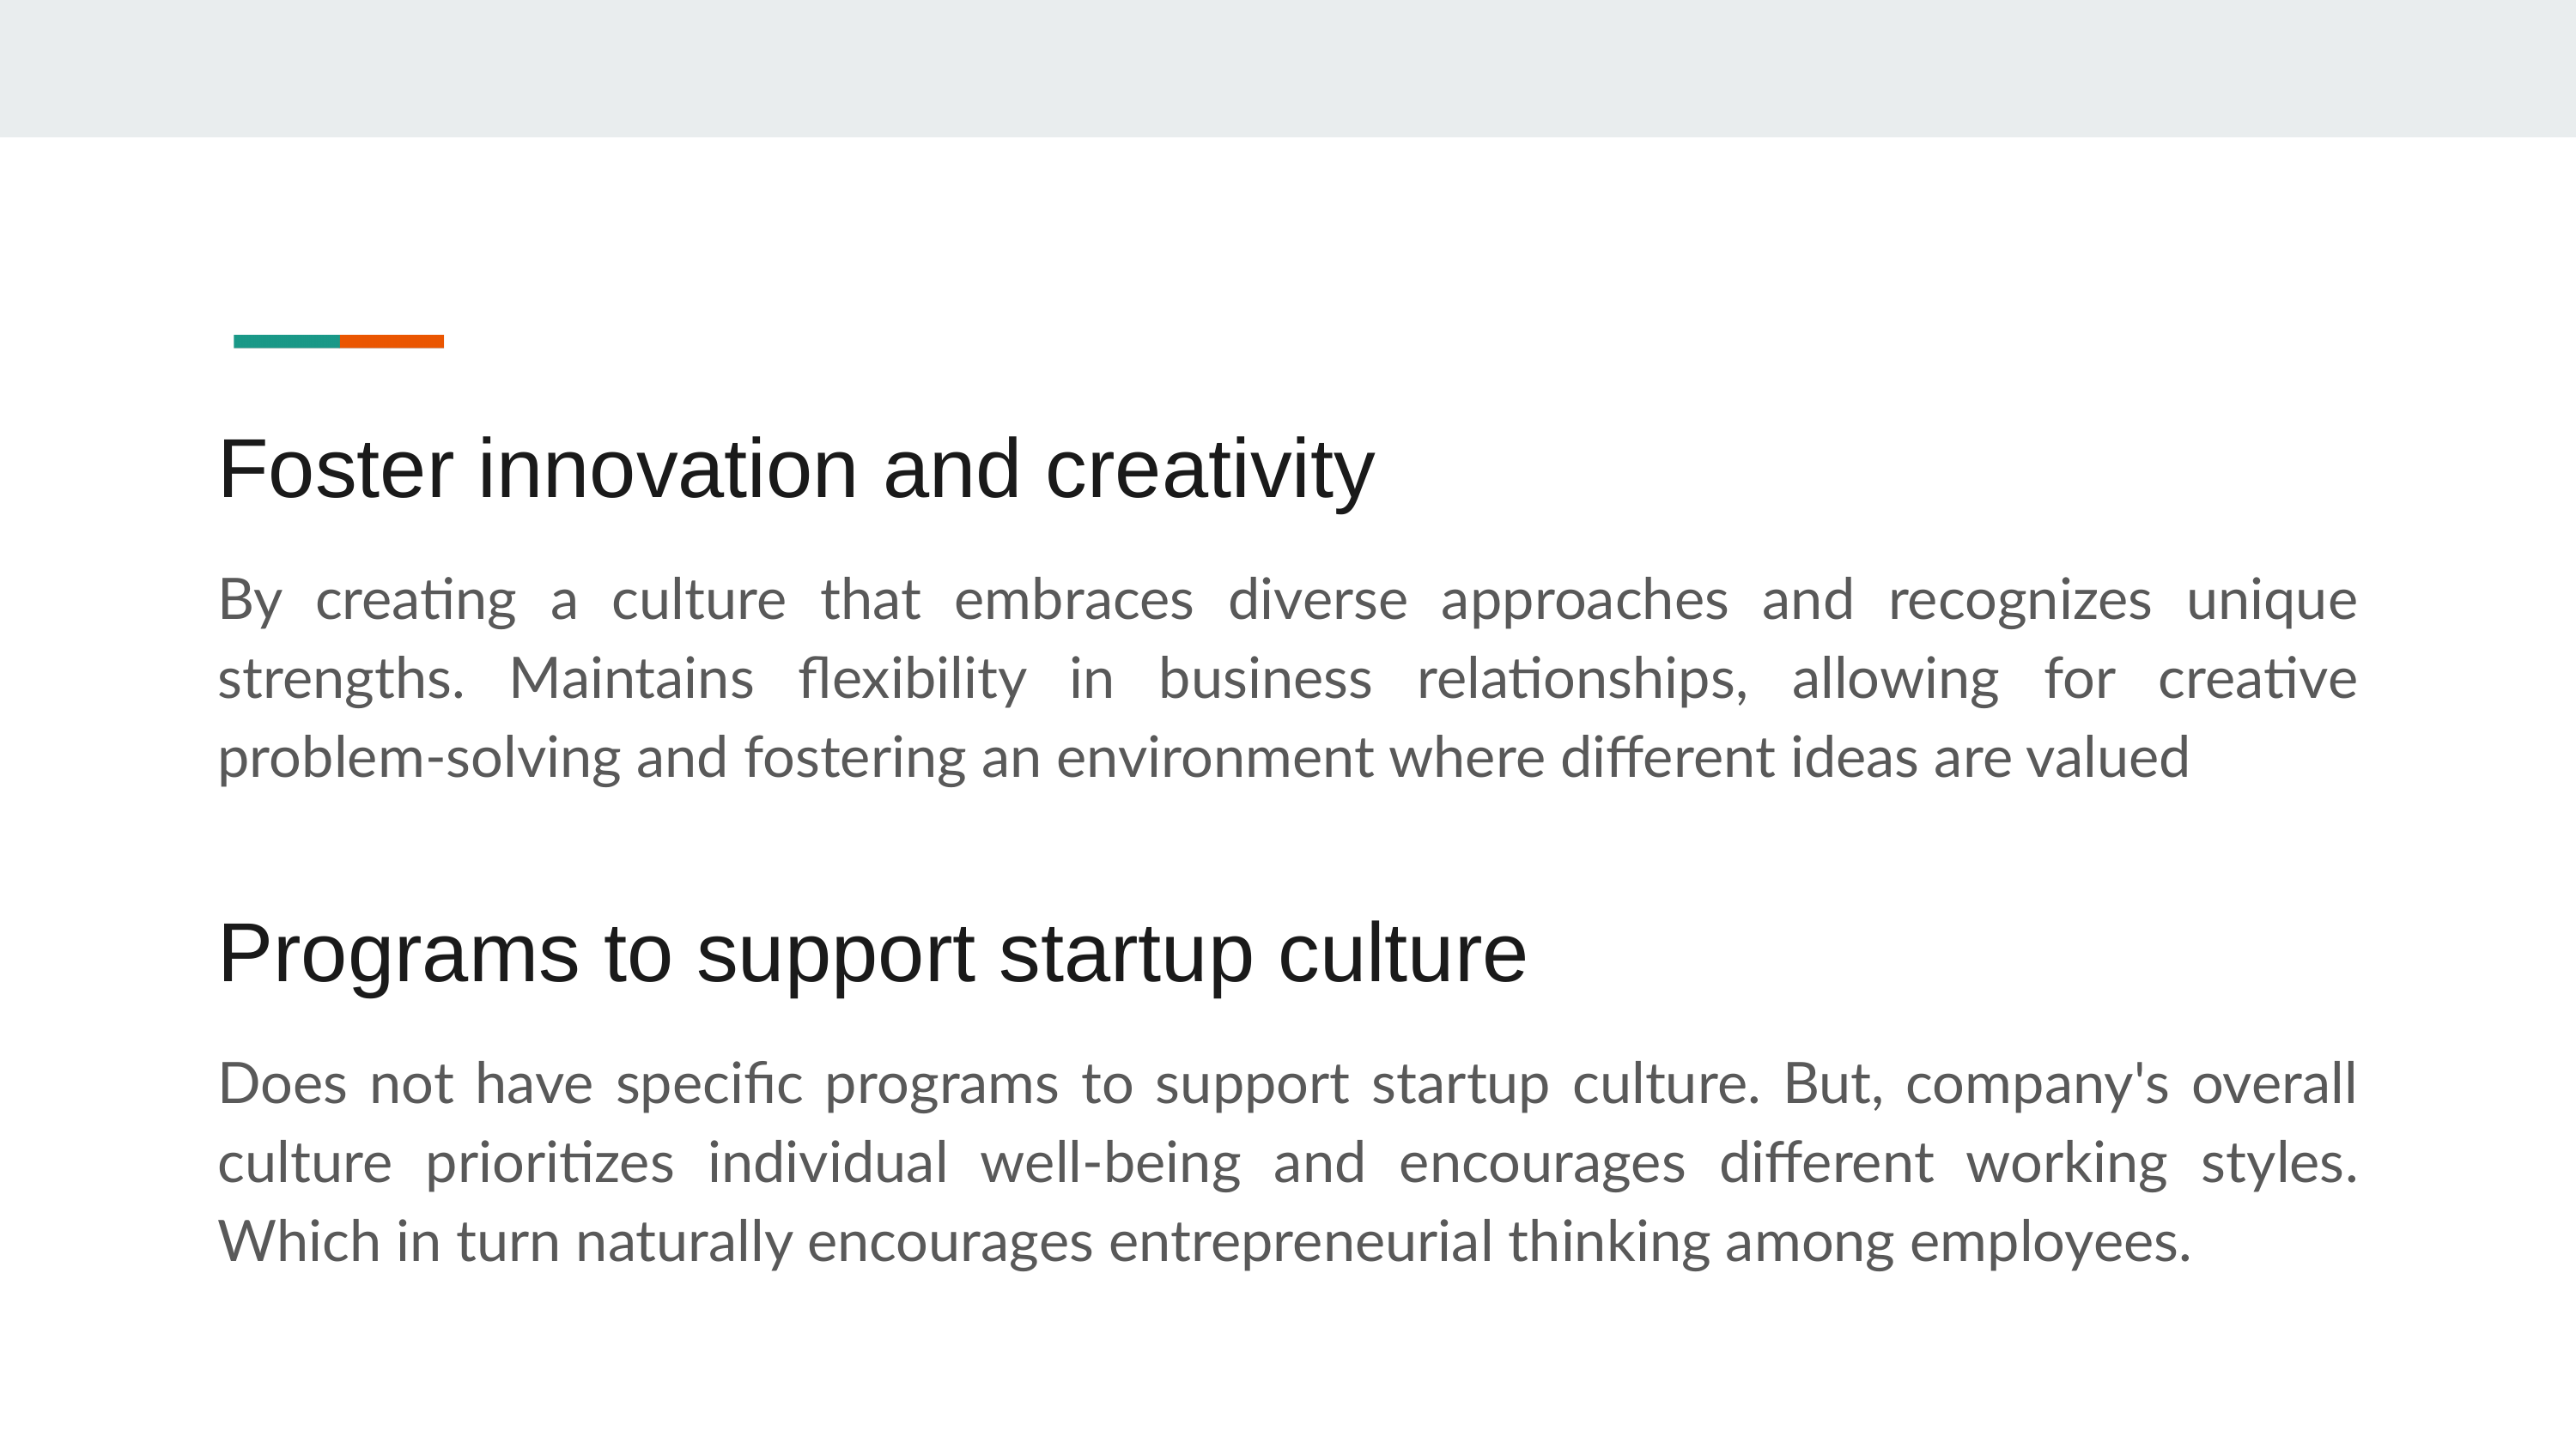

Foster innovation and creativity
By creating a culture that embraces diverse approaches and recognizes unique strengths. Maintains flexibility in business relationships, allowing for creative problem-solving and fostering an environment where different ideas are valued
Programs to support startup culture
Does not have specific programs to support startup culture. But, company's overall culture prioritizes individual well-being and encourages different working styles. Which in turn naturally encourages entrepreneurial thinking among employees.